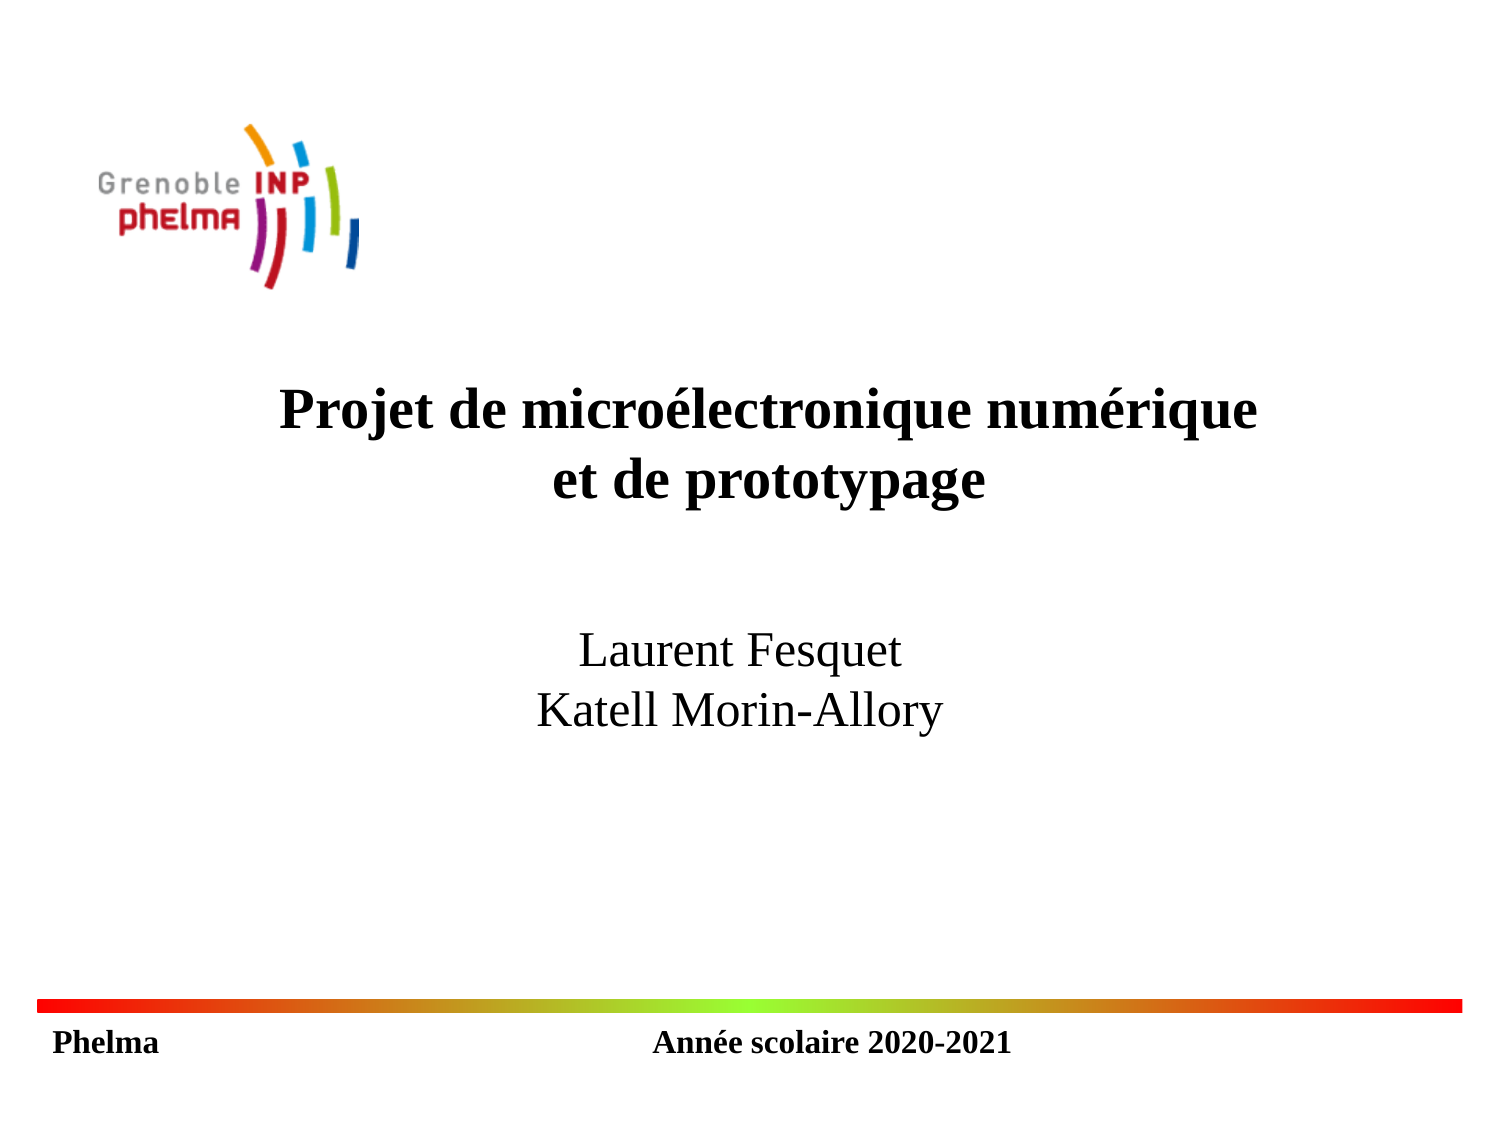

Projet de microélectronique numérique
et de prototypage
Laurent Fesquet
Katell Morin-Allory

Phelma 				Année scolaire 2020-2021